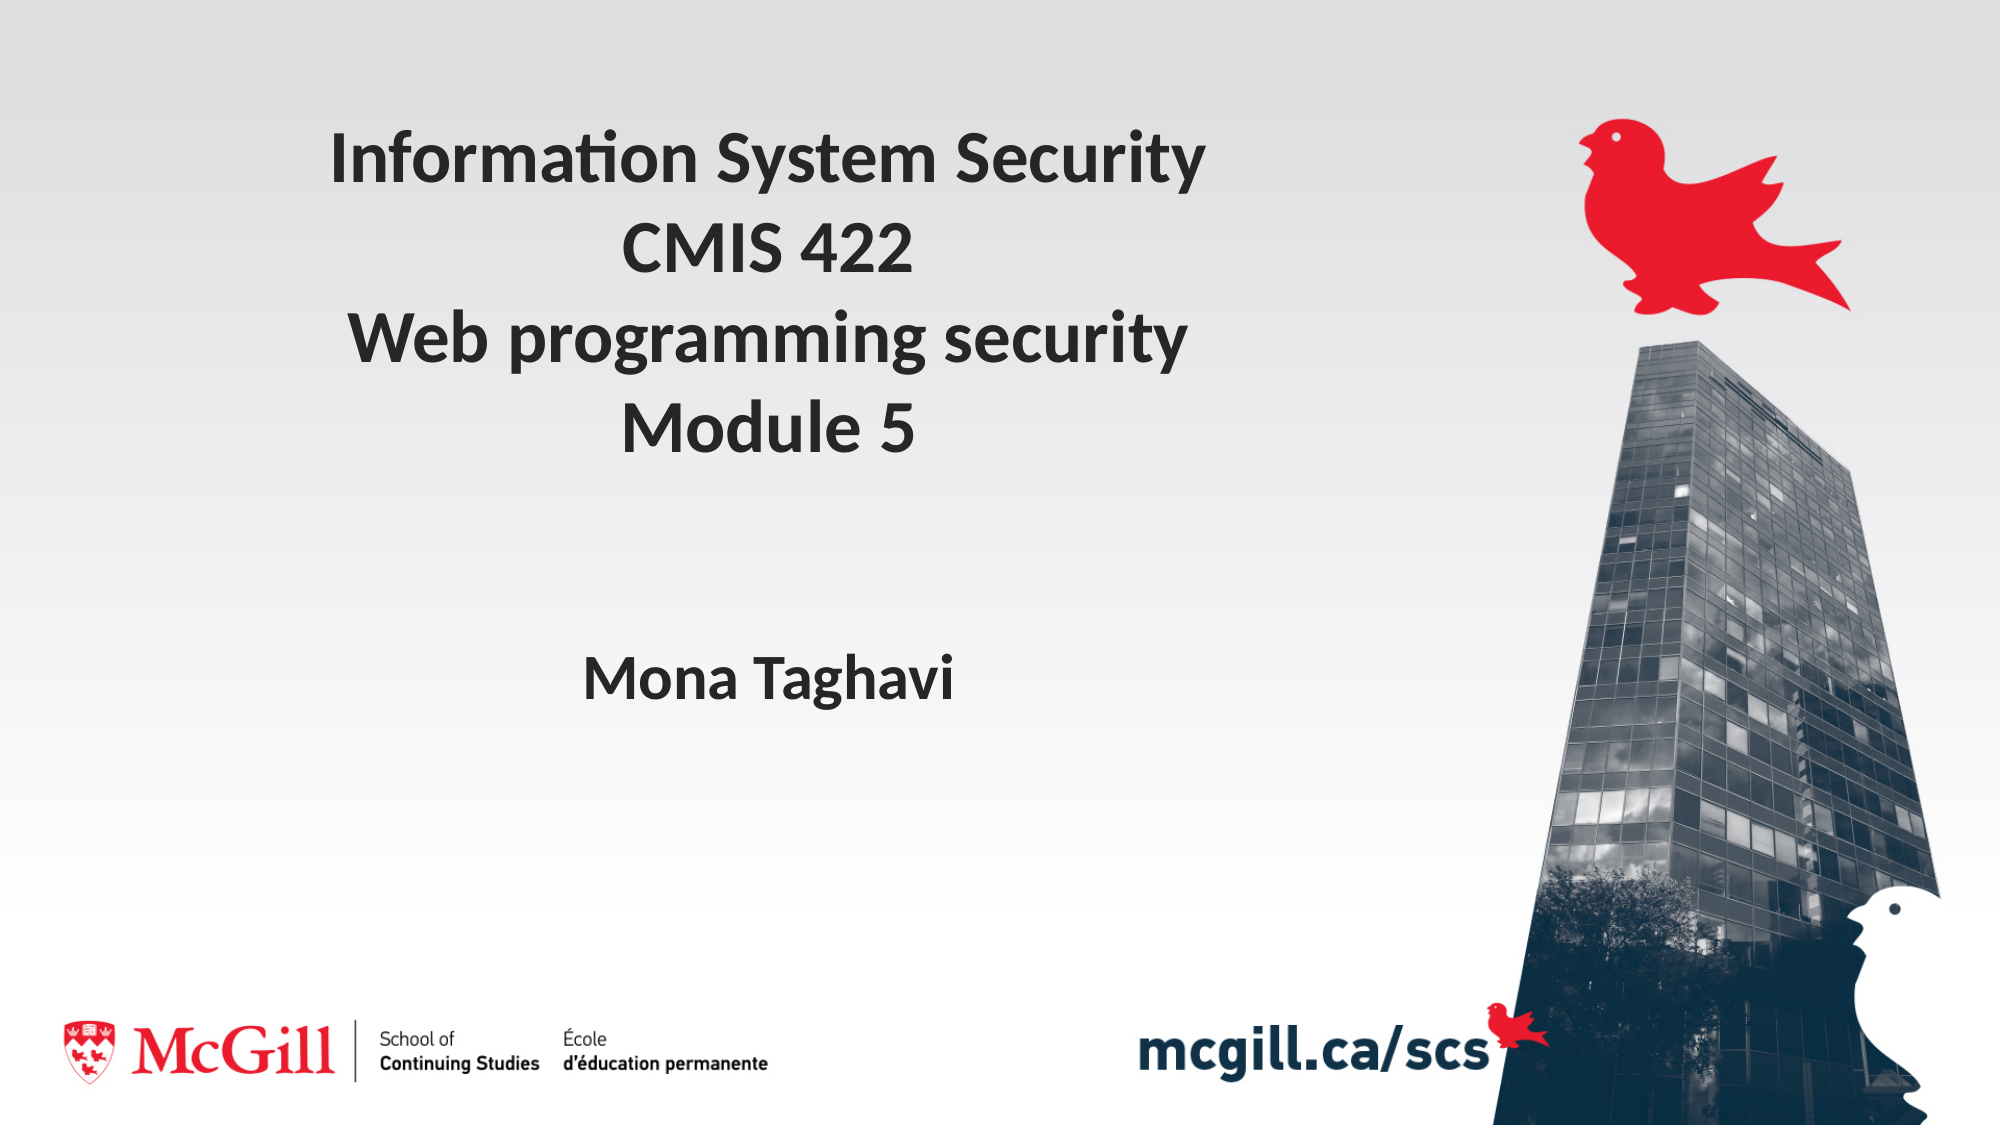

# Information System Security CMIS 422 Web programming security Module 5 Mona Taghavi